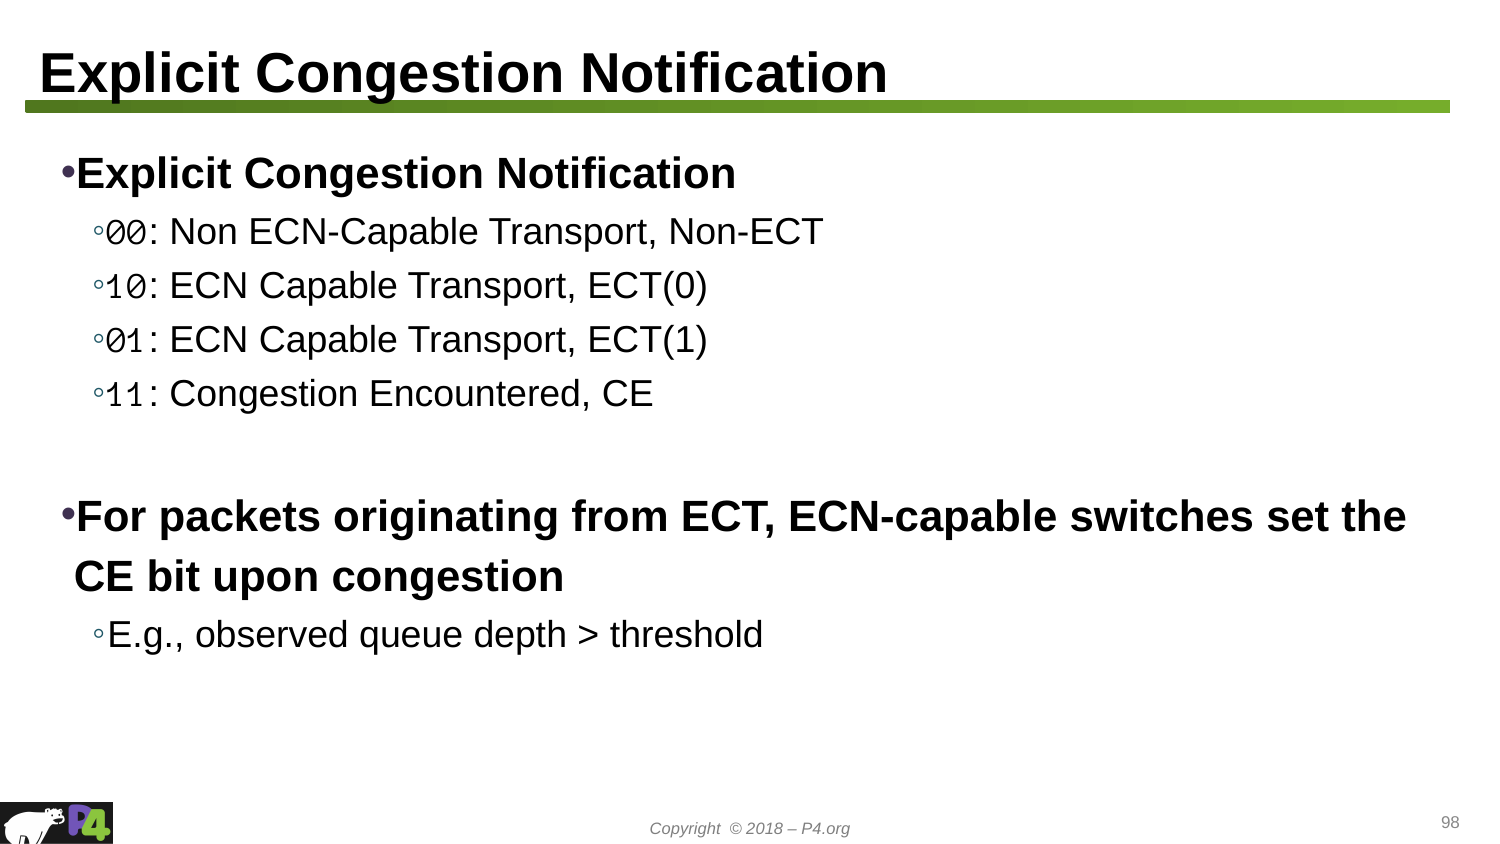

# Explicit Congestion Notification
Explicit Congestion Notification
00: Non ECN-Capable Transport, Non-ECT
10: ECN Capable Transport, ECT(0)
01: ECN Capable Transport, ECT(1)
11: Congestion Encountered, CE

For packets originating from ECT, ECN-capable switches set the CE bit upon congestion
E.g., observed queue depth > threshold

98